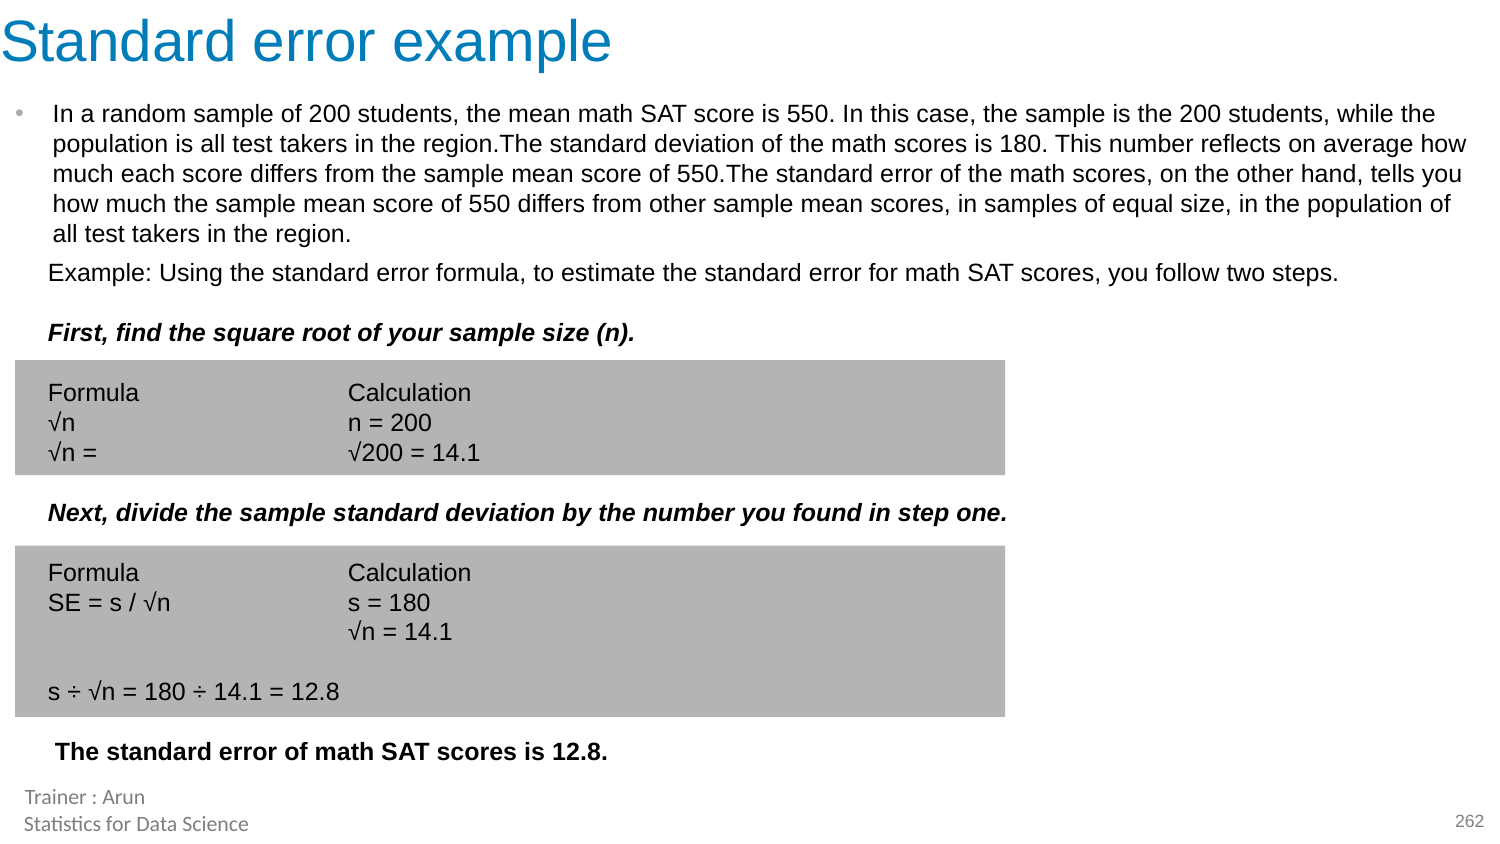

# Standard error example
In a random sample of 200 students, the mean math SAT score is 550. In this case, the sample is the 200 students, while the population is all test takers in the region.The standard deviation of the math scores is 180. This number reflects on average how much each score differs from the sample mean score of 550.The standard error of the math scores, on the other hand, tells you how much the sample mean score of 550 differs from other sample mean scores, in samples of equal size, in the population of all test takers in the region.
Example: Using the standard error formula, to estimate the standard error for math SAT scores, you follow two steps.

First, find the square root of your sample size (n).

Formula		Calculation
√n		n = 200
√n = 		√200 = 14.1

Next, divide the sample standard deviation by the number you found in step one.

Formula		Calculation
SE = s / √n		s = 180
		√n = 14.1

s ÷ √n = 180 ÷ 14.1 = 12.8

 The standard error of math SAT scores is 12.8.